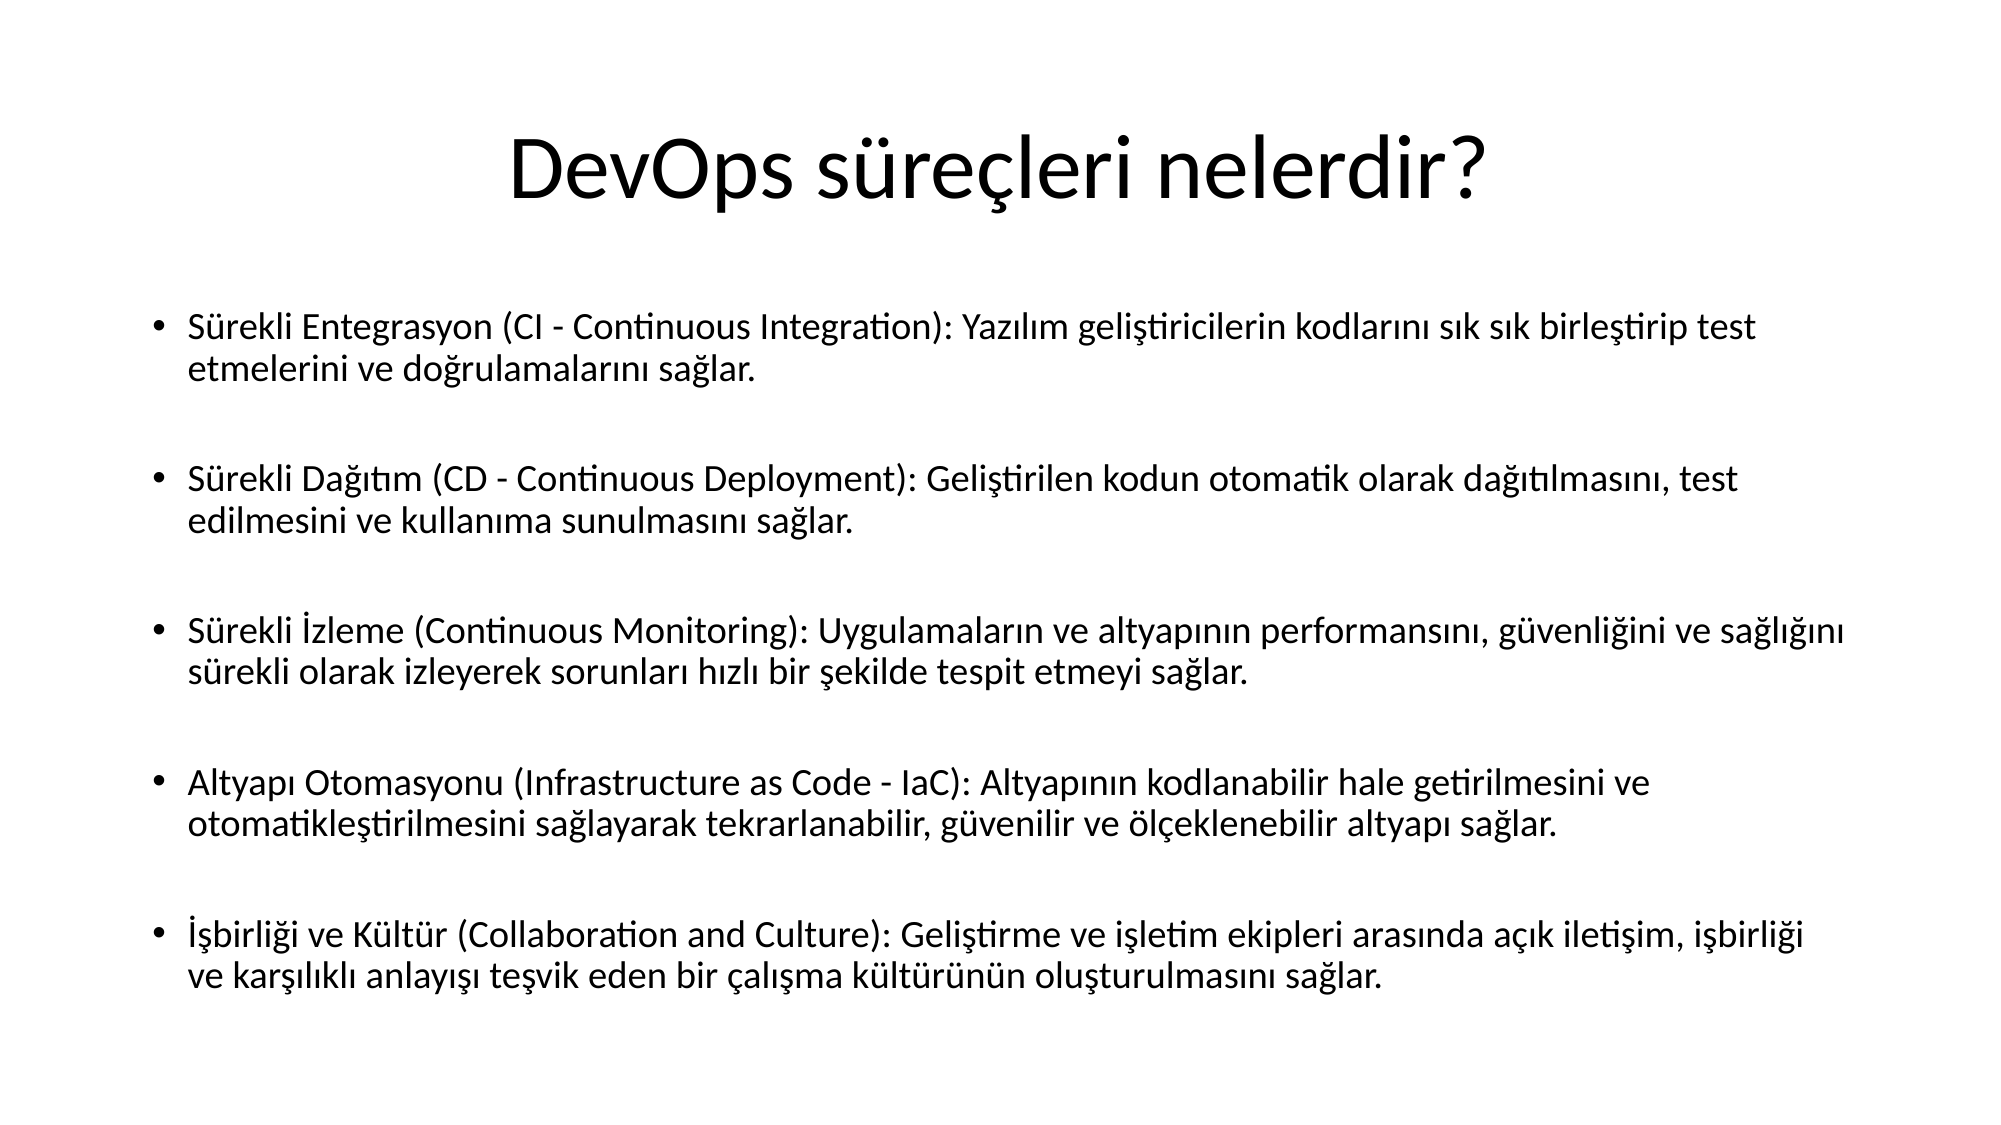

# DevOps süreçleri nelerdir?
Sürekli Entegrasyon (CI - Continuous Integration): Yazılım geliştiricilerin kodlarını sık sık birleştirip test etmelerini ve doğrulamalarını sağlar.

Sürekli Dağıtım (CD - Continuous Deployment): Geliştirilen kodun otomatik olarak dağıtılmasını, test edilmesini ve kullanıma sunulmasını sağlar.

Sürekli İzleme (Continuous Monitoring): Uygulamaların ve altyapının performansını, güvenliğini ve sağlığını sürekli olarak izleyerek sorunları hızlı bir şekilde tespit etmeyi sağlar.

Altyapı Otomasyonu (Infrastructure as Code - IaC): Altyapının kodlanabilir hale getirilmesini ve otomatikleştirilmesini sağlayarak tekrarlanabilir, güvenilir ve ölçeklenebilir altyapı sağlar.

İşbirliği ve Kültür (Collaboration and Culture): Geliştirme ve işletim ekipleri arasında açık iletişim, işbirliği ve karşılıklı anlayışı teşvik eden bir çalışma kültürünün oluşturulmasını sağlar.